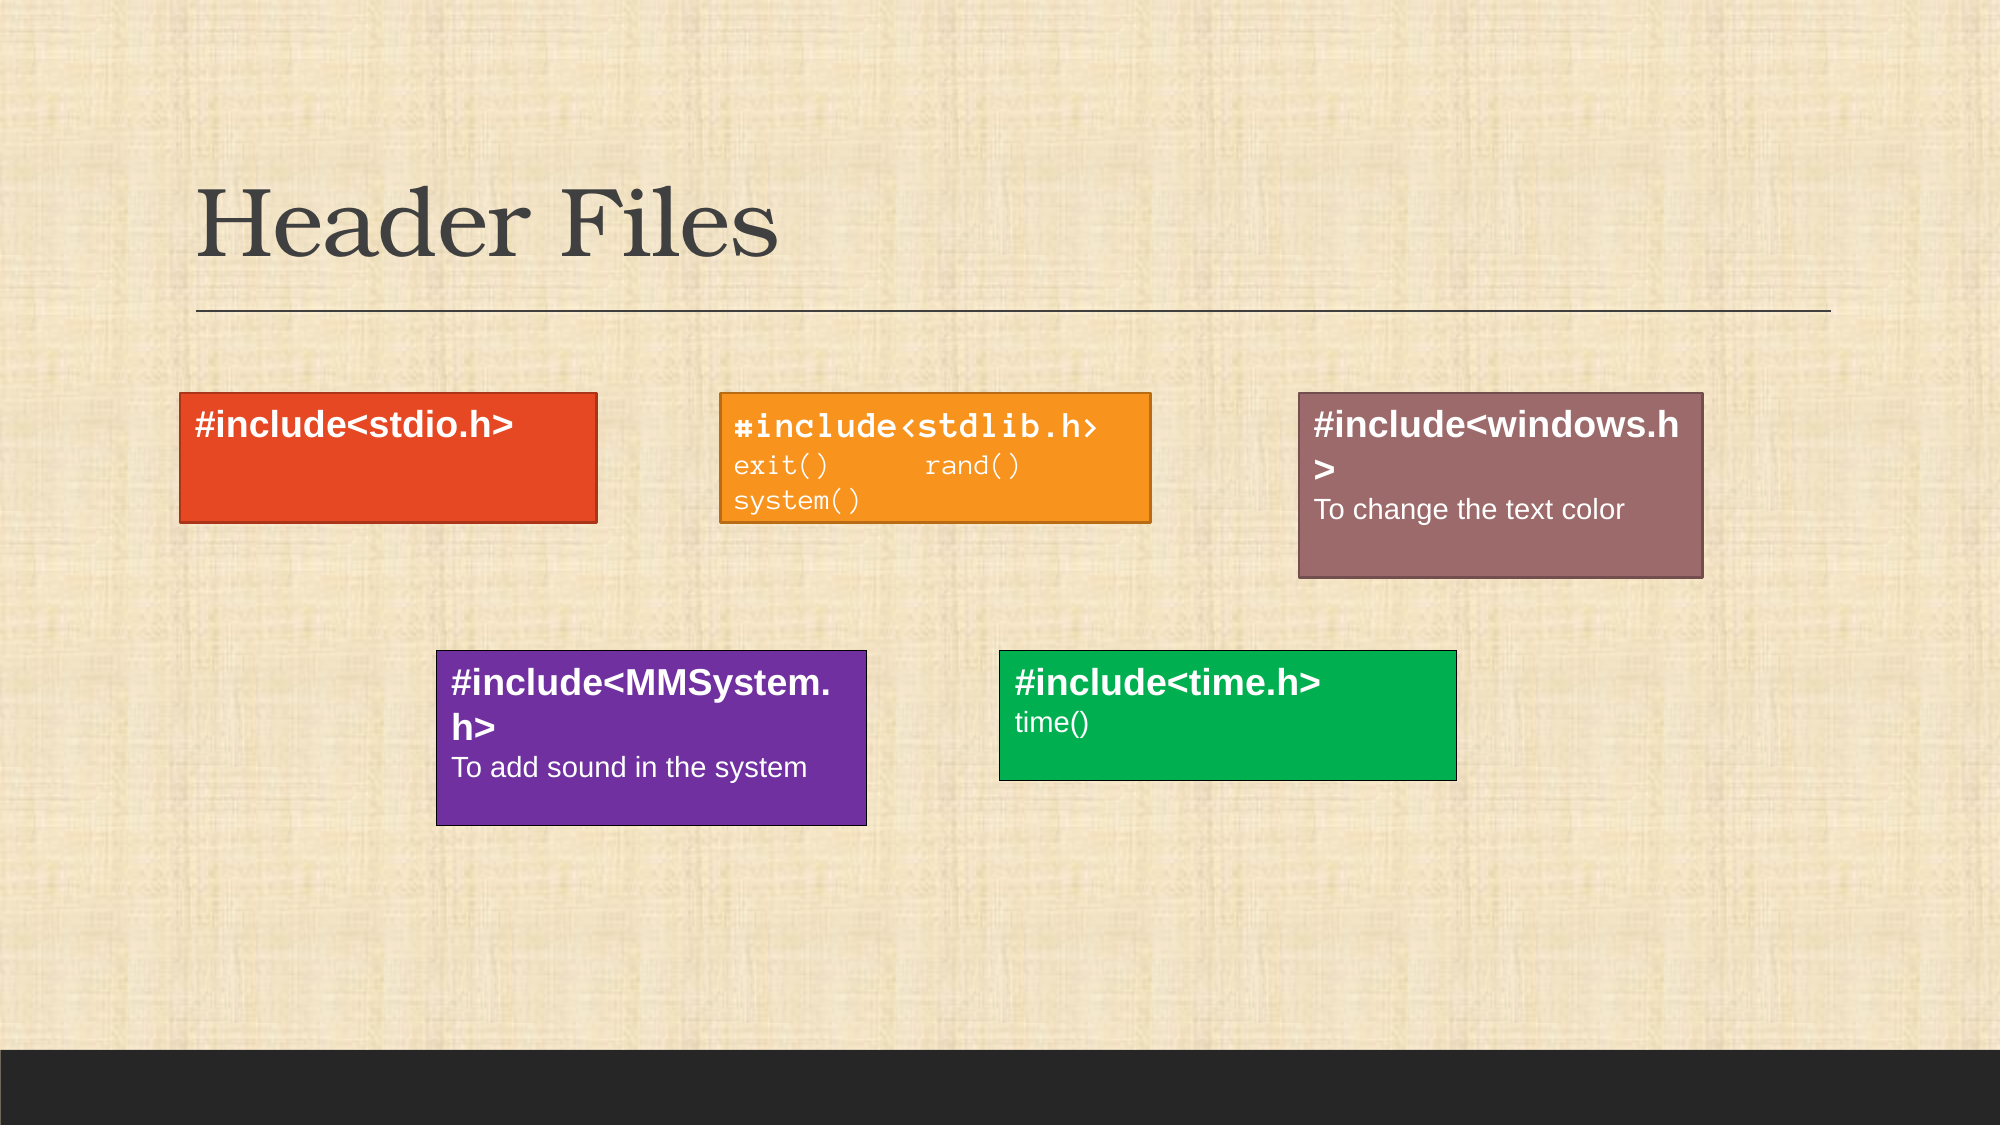

# Header Files

#include<windows.h>
To change the text color

#include<stdio.h>

#include<stdlib.h>
exit()      rand()
system()
#include<MMSystem.h>
To add sound in the system

#include<time.h>
time()